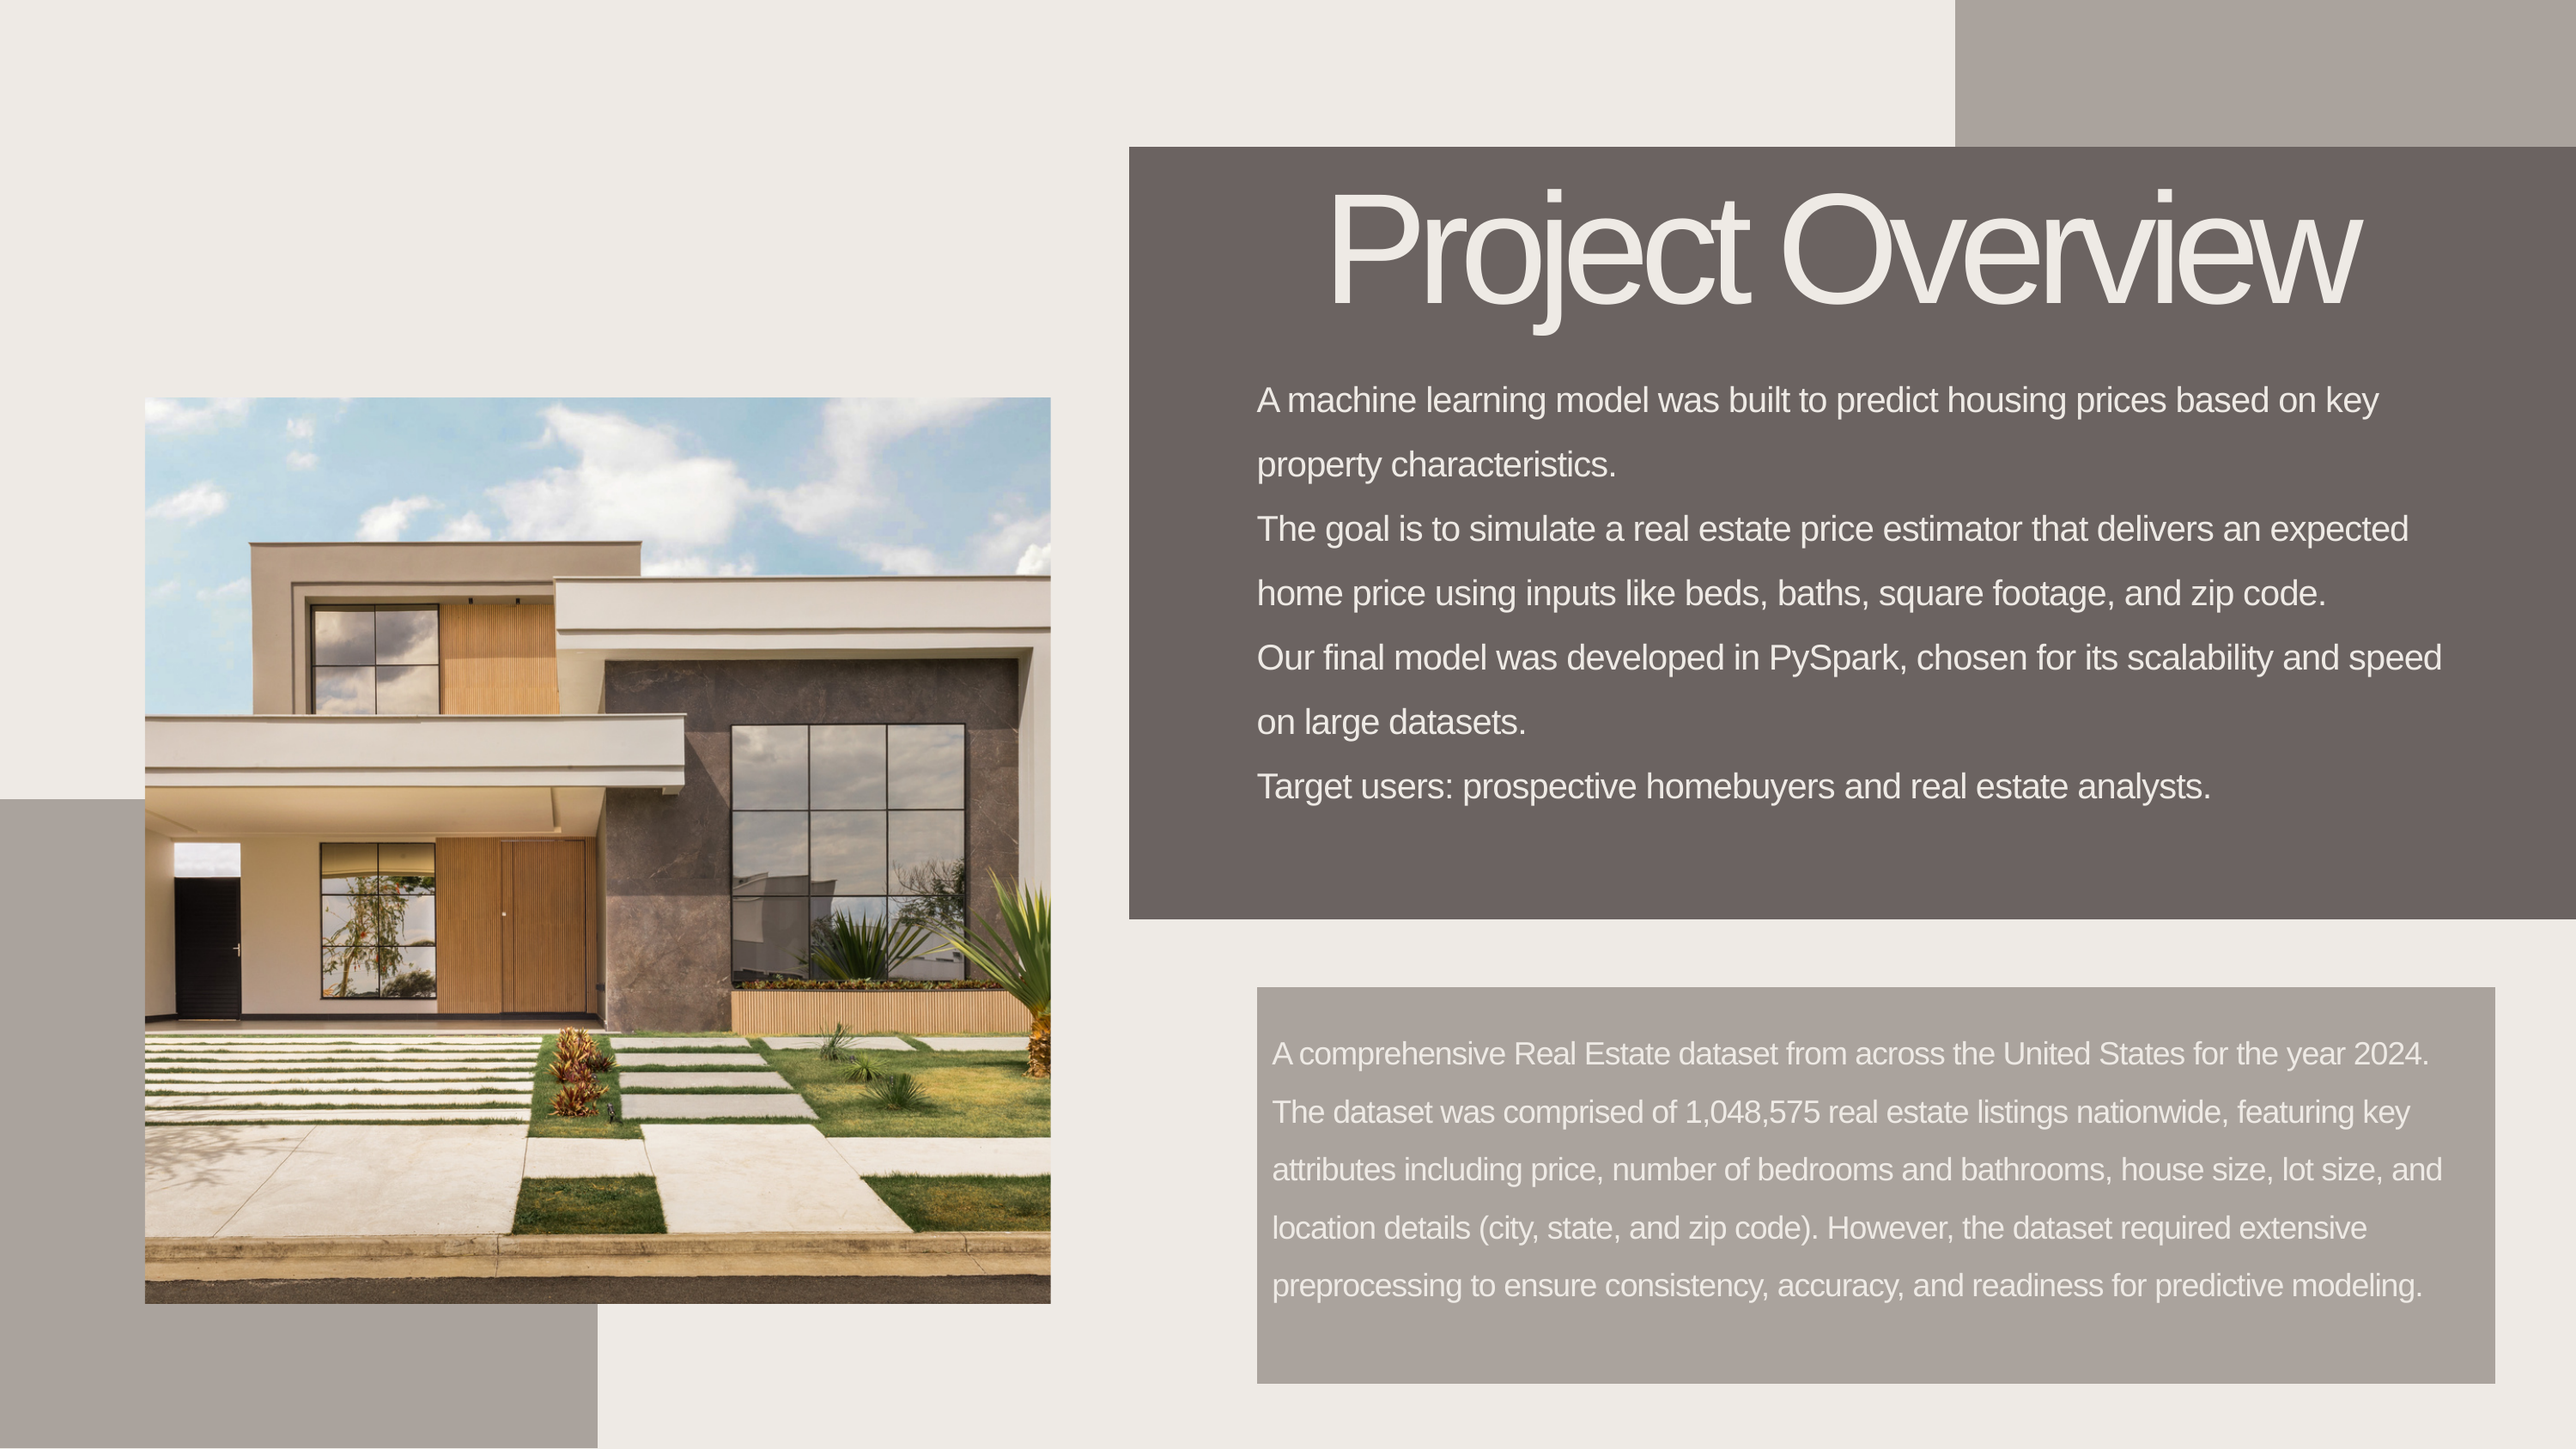

Project Overview
A machine learning model was built to predict housing prices based on key property characteristics.
The goal is to simulate a real estate price estimator that delivers an expected home price using inputs like beds, baths, square footage, and zip code.
Our final model was developed in PySpark, chosen for its scalability and speed on large datasets.
Target users: prospective homebuyers and real estate analysts.

A comprehensive Real Estate dataset from across the United States for the year 2024. The dataset was comprised of 1,048,575 real estate listings nationwide, featuring key attributes including price, number of bedrooms and bathrooms, house size, lot size, and location details (city, state, and zip code). However, the dataset required extensive preprocessing to ensure consistency, accuracy, and readiness for predictive modeling.